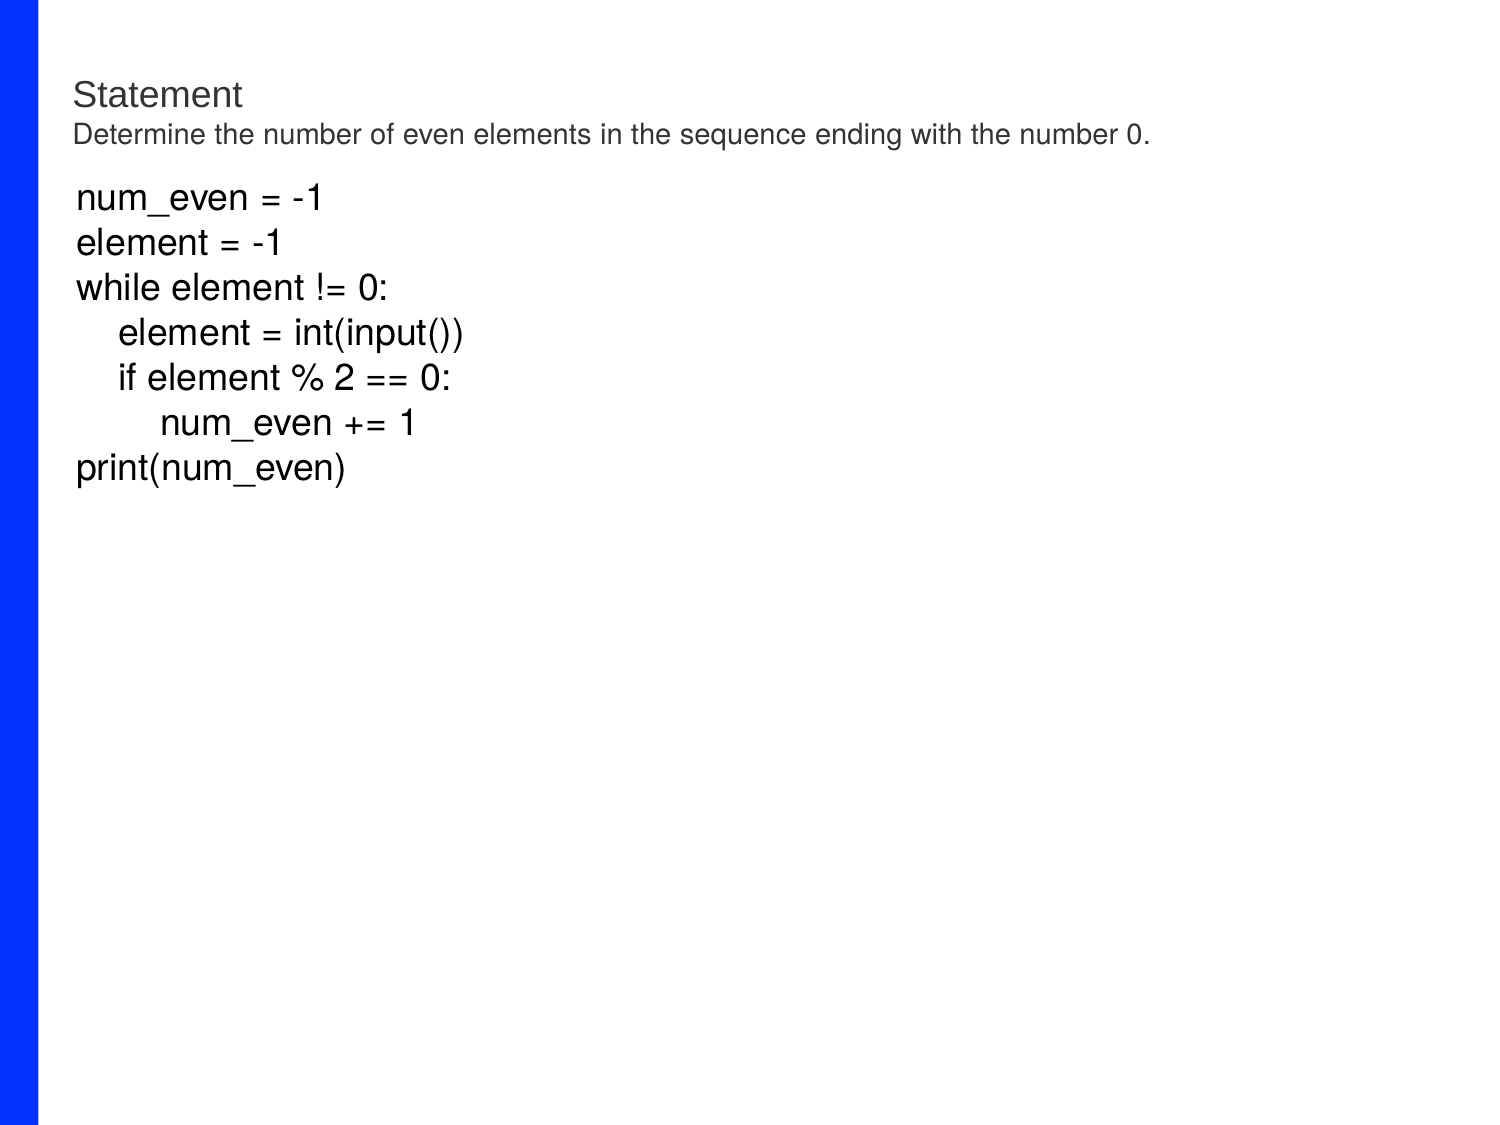

Statement
Determine the number of even elements in the sequence ending with the number 0.
num_even = -1
element = -1
while element != 0:
    element = int(input())
    if element % 2 == 0:
        num_even += 1
print(num_even)